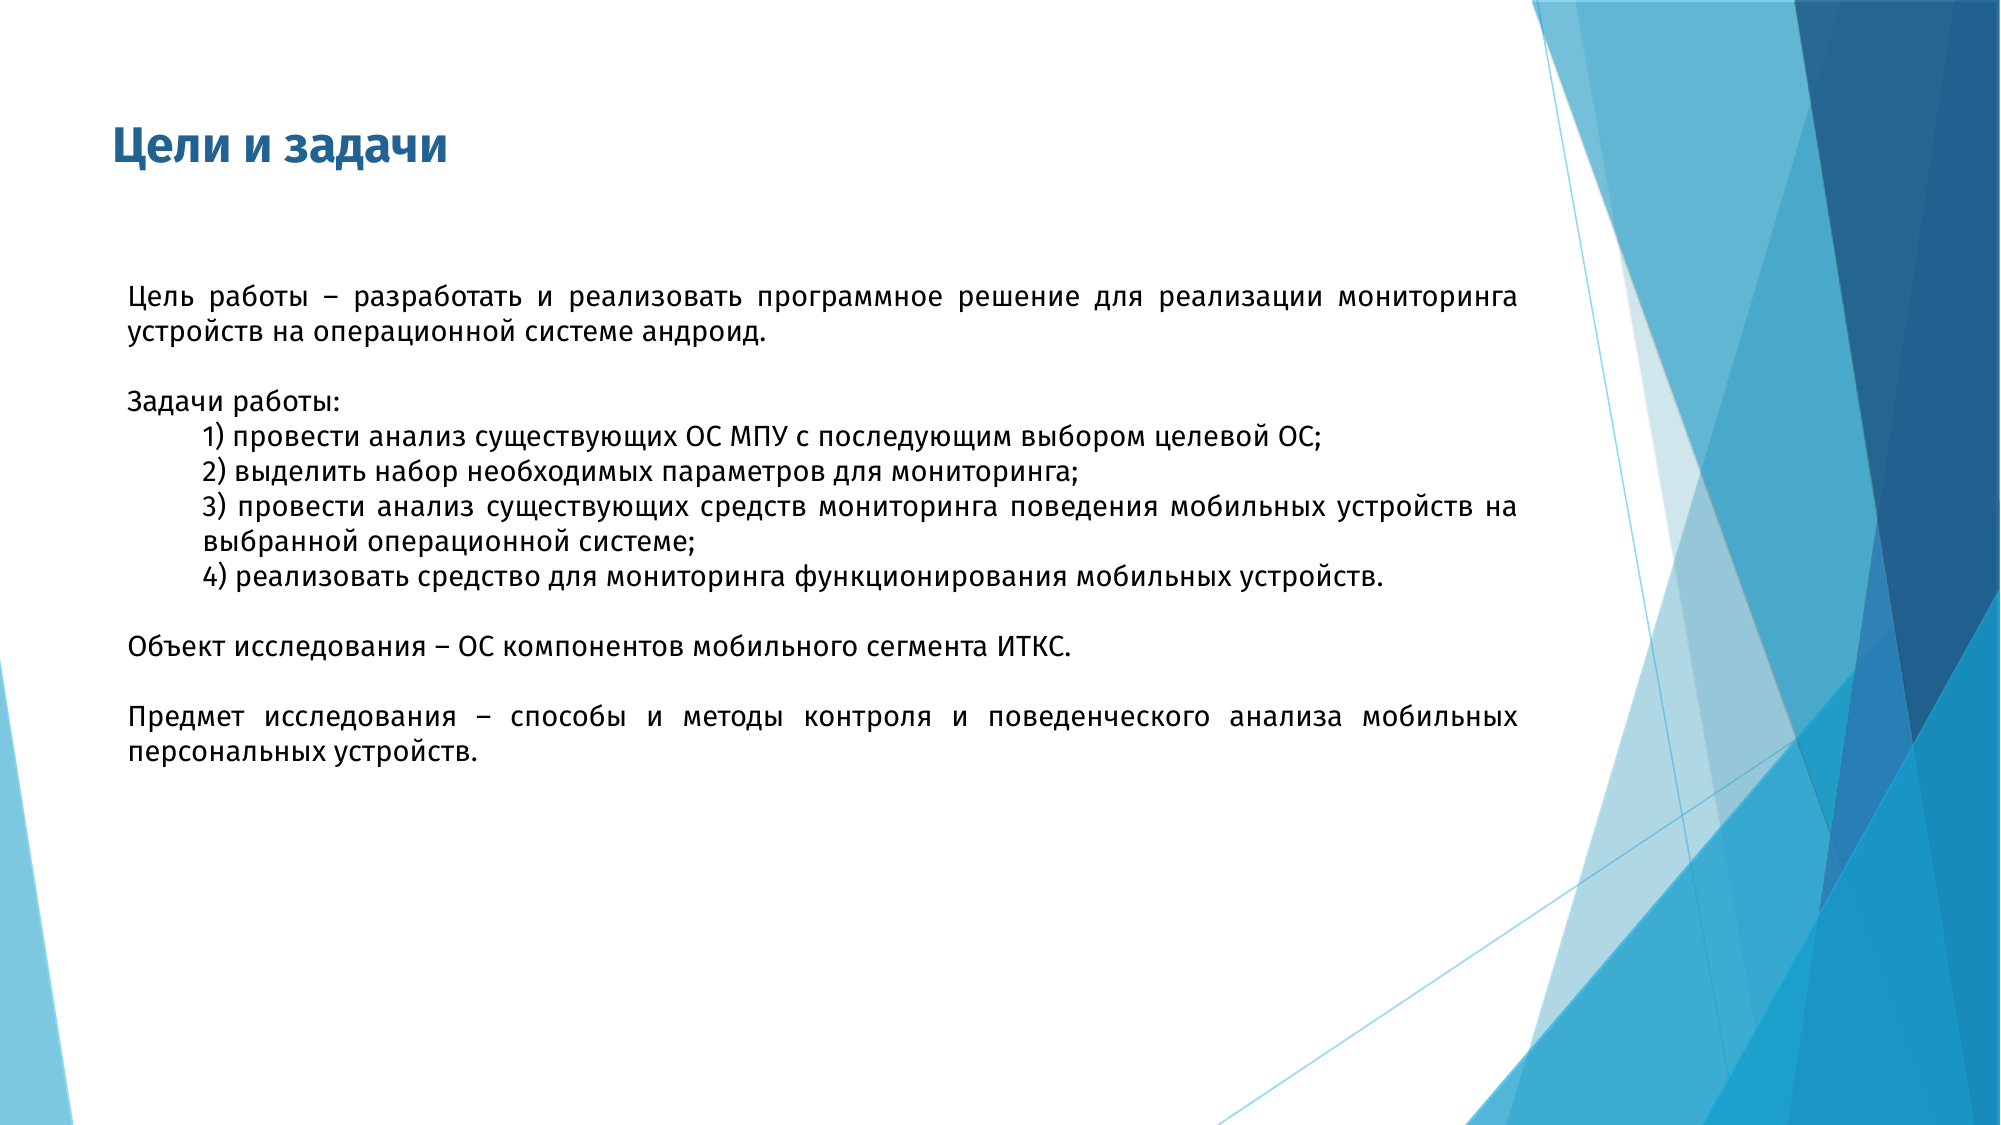

# Цели и задачи
Цель работы – разработать и реализовать программное решение для реализации мониторинга устройств на операционной системе андроид.

Задачи работы:
1) провести анализ существующих ОС МПУ с последующим выбором целевой ОС;
2) выделить набор необходимых параметров для мониторинга;
3) провести анализ существующих средств мониторинга поведения мобильных устройств на выбранной операционной системе;
4) реализовать средство для мониторинга функционирования мобильных устройств.

Объект исследования – ОС компонентов мобильного сегмента ИТКС.

Предмет исследования – способы и методы контроля и поведенческого анализа мобильных персональных устройств.